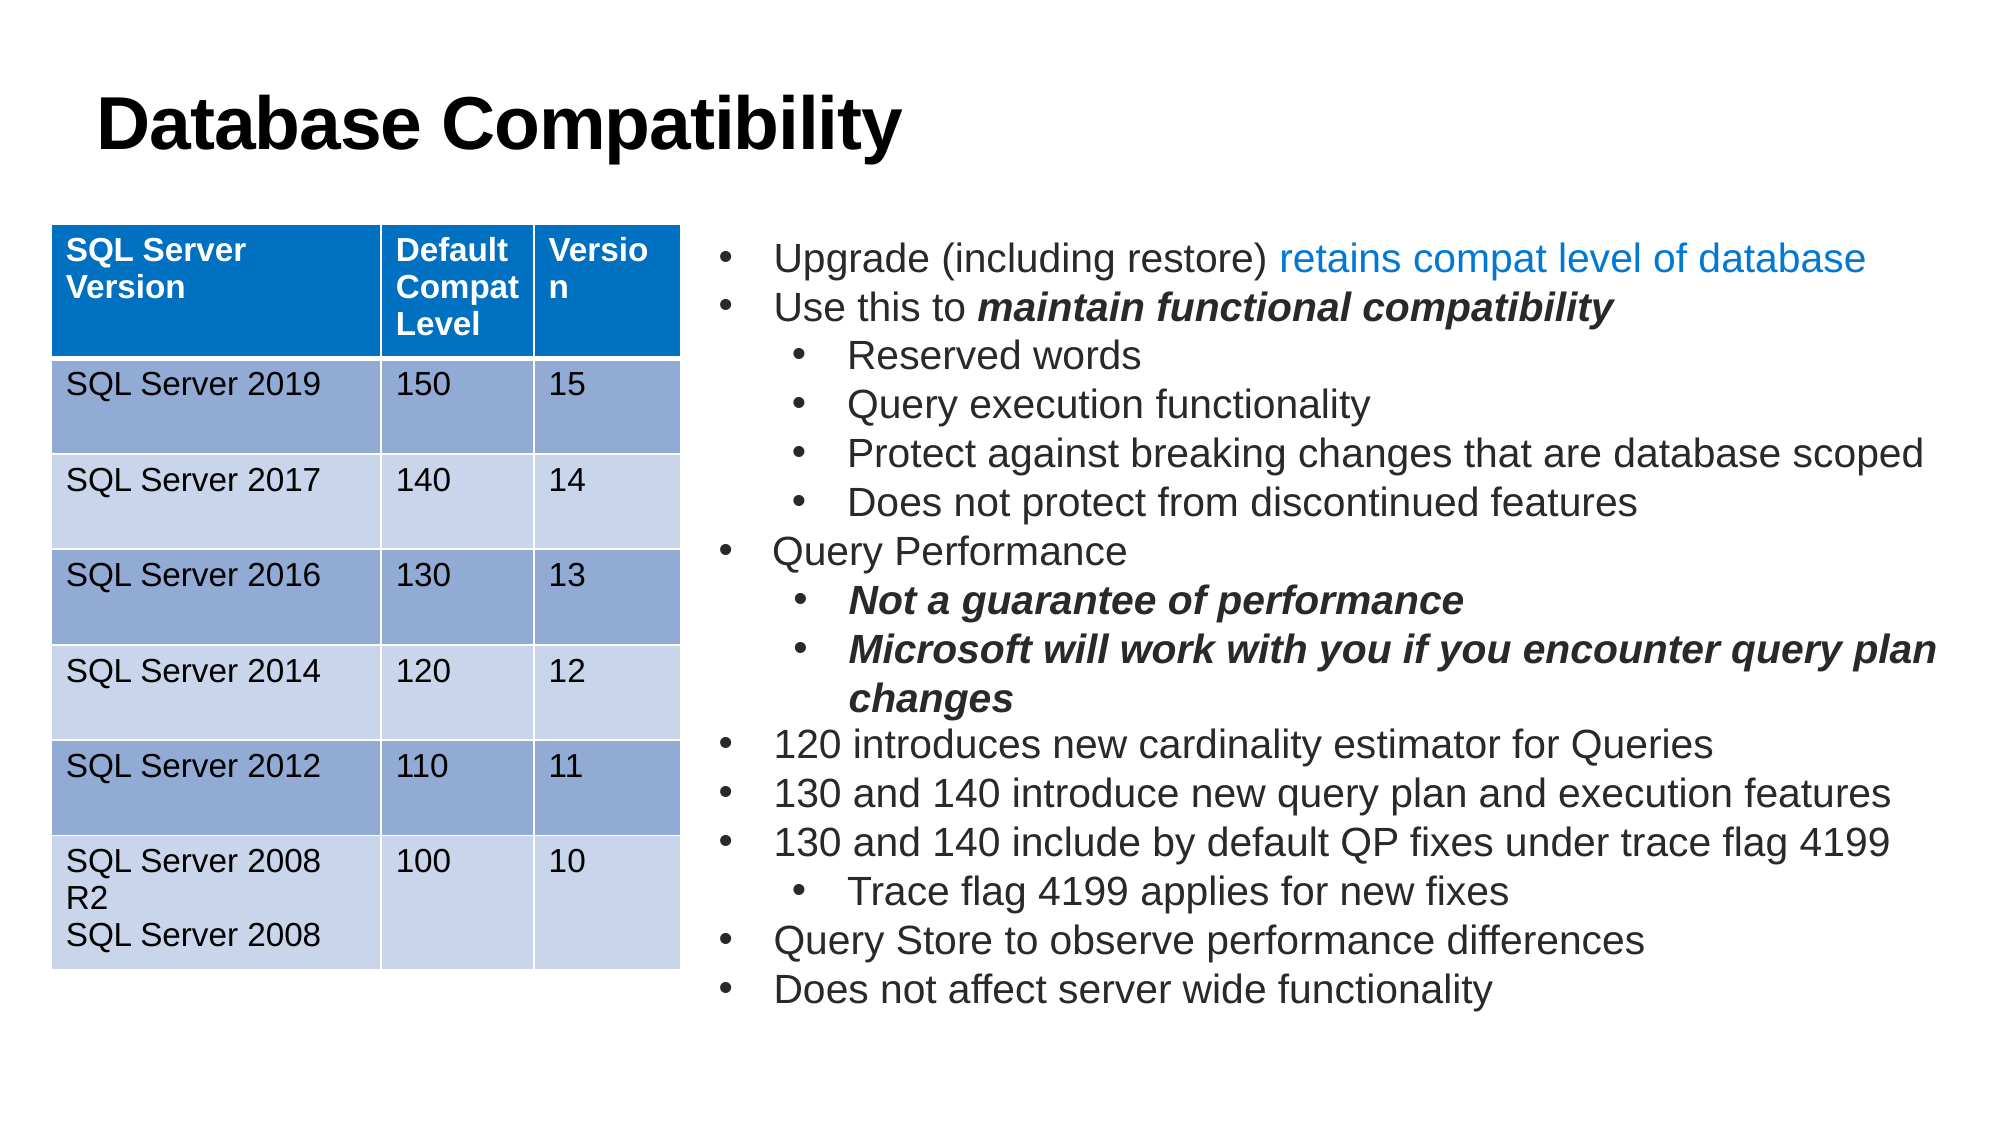

# Database Compatibility
| SQL Server Version | Default Compat Level | Version |
| --- | --- | --- |
| SQL Server 2019 | 150 | 15 |
| SQL Server 2017 | 140 | 14 |
| SQL Server 2016 | 130 | 13 |
| SQL Server 2014 | 120 | 12 |
| SQL Server 2012 | 110 | 11 |
| SQL Server 2008 R2 SQL Server 2008 | 100 | 10 |
Upgrade (including restore) retains compat level of database
Use this to maintain functional compatibility
Reserved words
Query execution functionality
Protect against breaking changes that are database scoped
Does not protect from discontinued features
Query Performance
Not a guarantee of performance
Microsoft will work with you if you encounter query plan changes

120 introduces new cardinality estimator for Queries
130 and 140 introduce new query plan and execution features
130 and 140 include by default QP fixes under trace flag 4199
Trace flag 4199 applies for new fixes
Query Store to observe performance differences
Does not affect server wide functionality